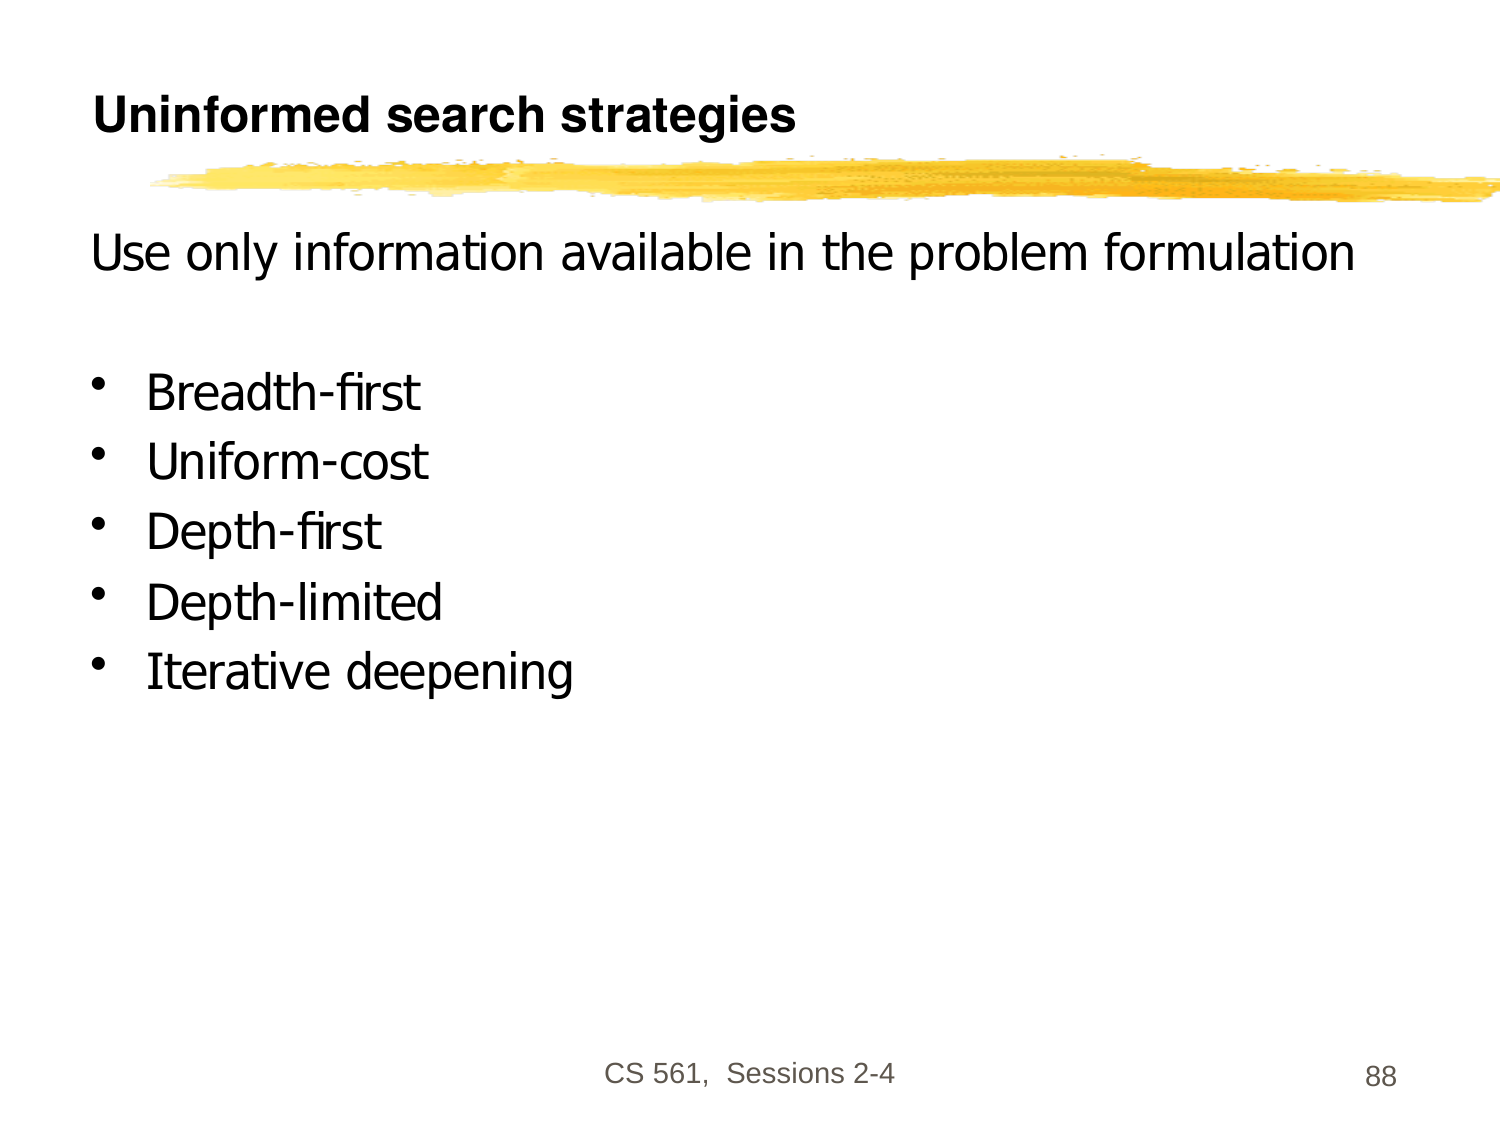

# Uninformed search strategies
Use only information available in the problem formulation

Breadth-first
Uniform-cost
Depth-first
Depth-limited
Iterative deepening
CS 561,  Sessions 2-4
88